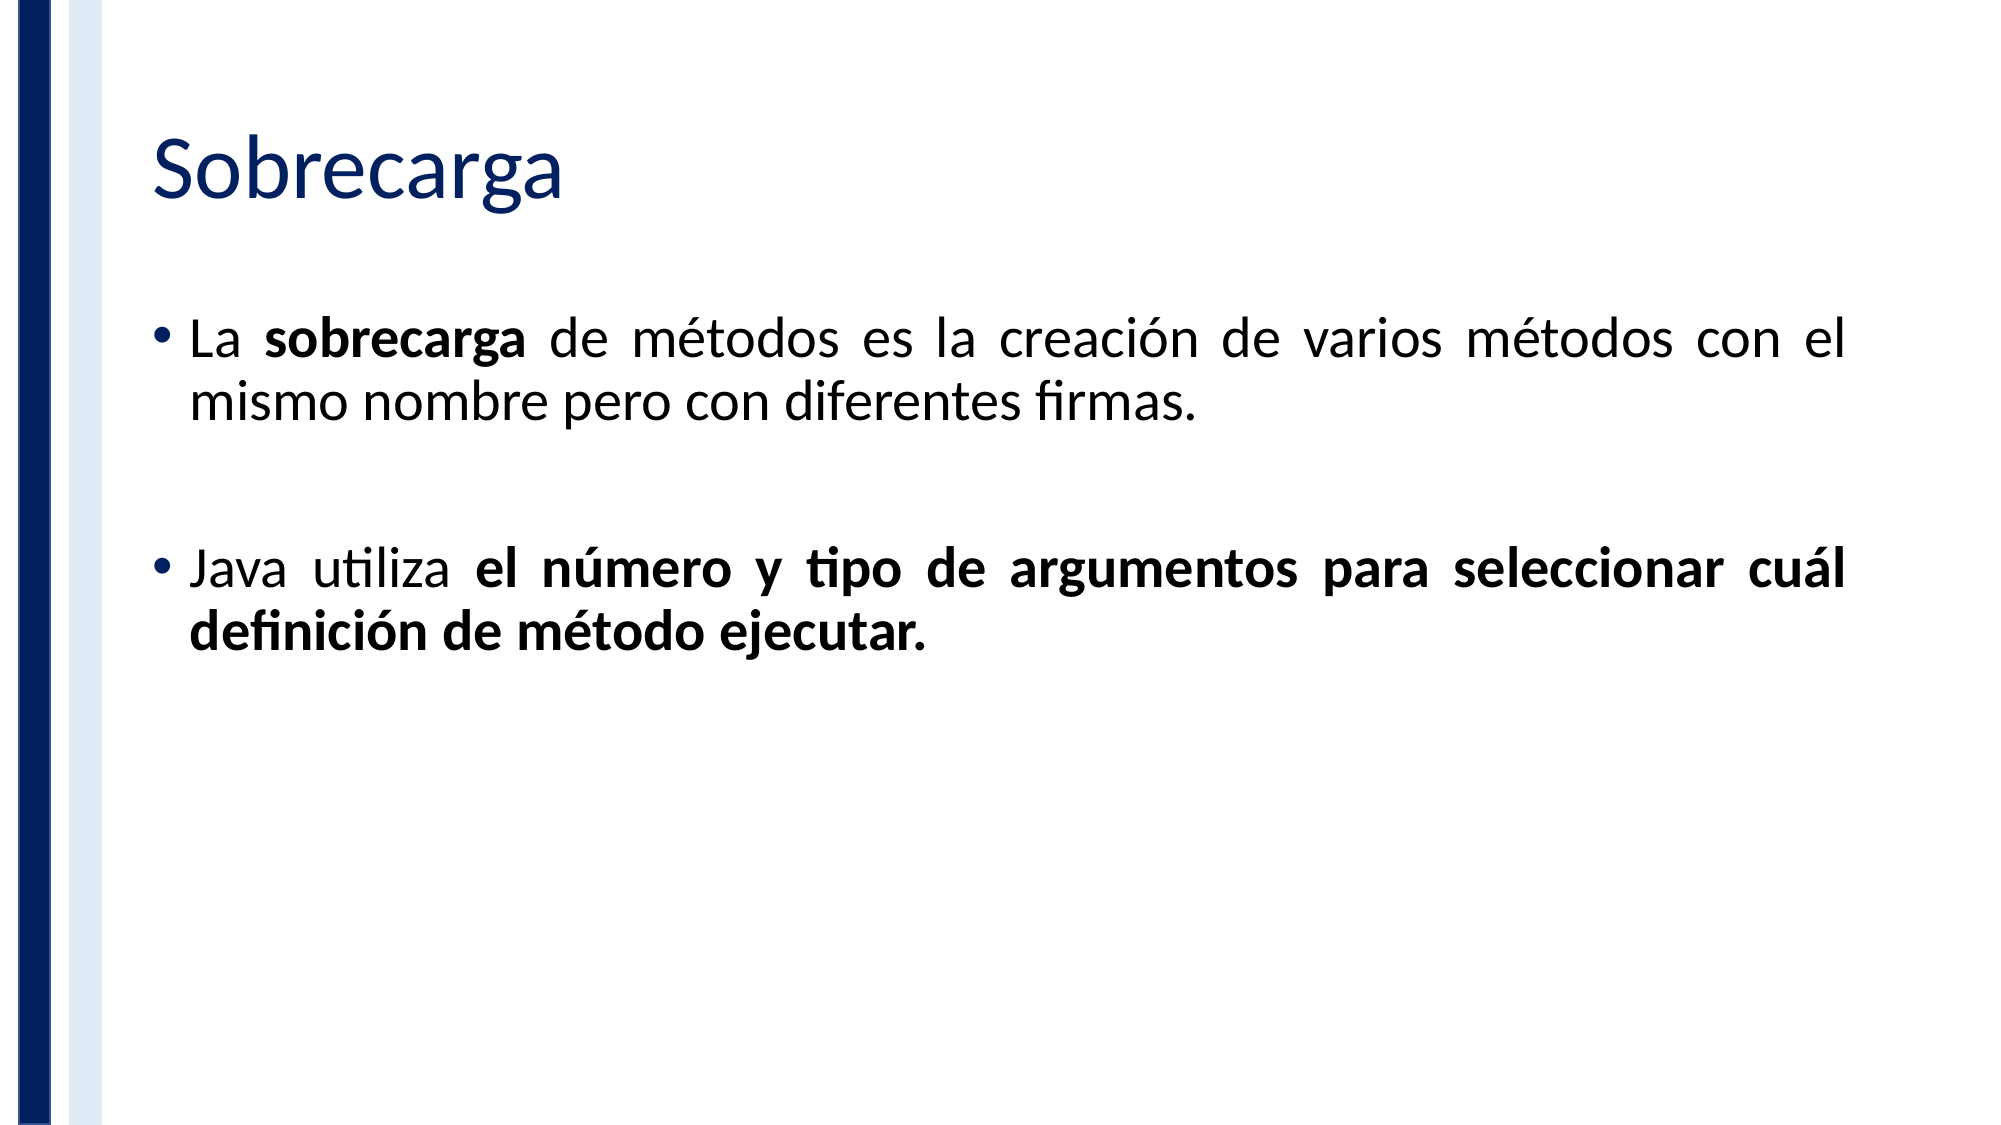

# Sobrecarga
La sobrecarga de métodos es la creación de varios métodos con el mismo nombre pero con diferentes firmas.

Java utiliza el número y tipo de argumentos para seleccionar cuál definición de método ejecutar.